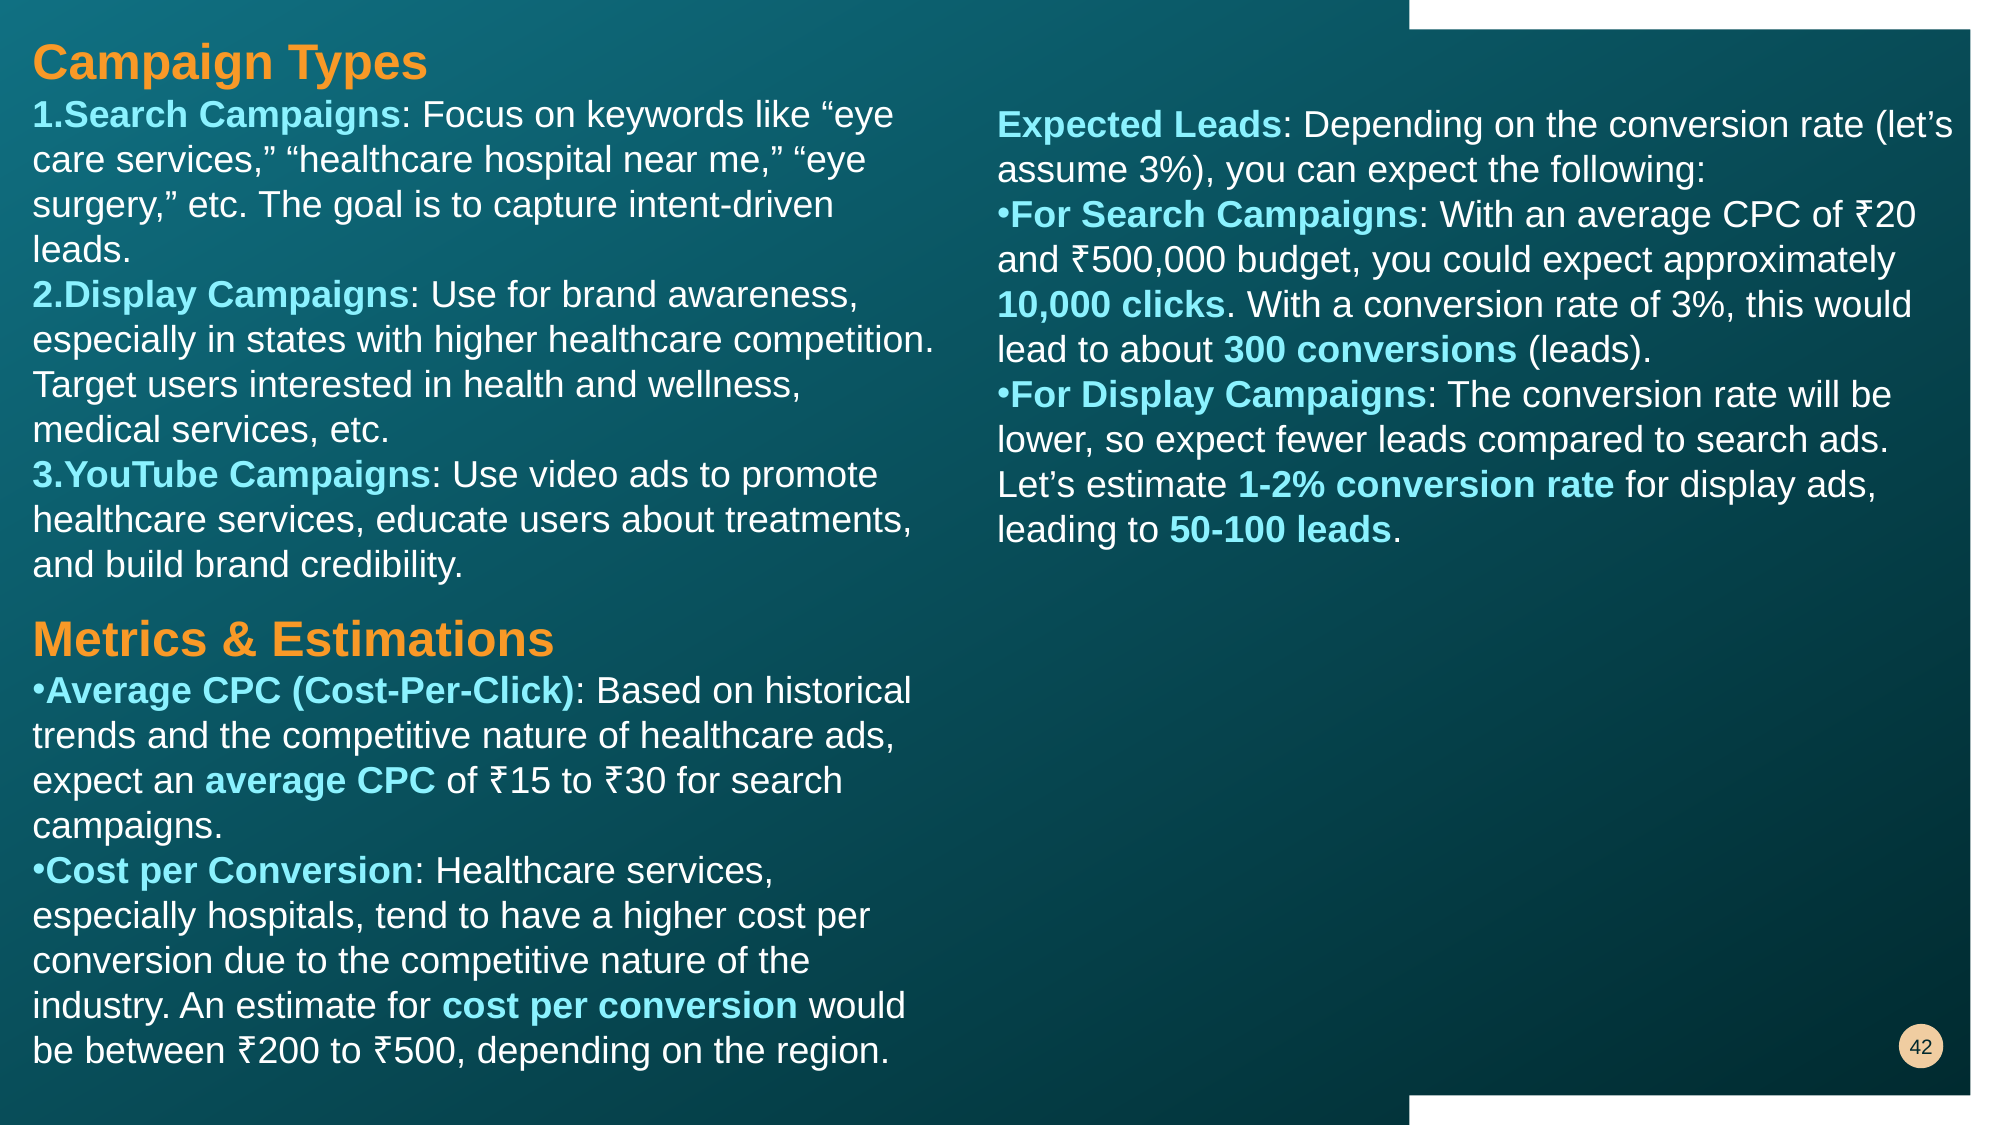

Campaign Types
Search Campaigns: Focus on keywords like “eye care services,” “healthcare hospital near me,” “eye surgery,” etc. The goal is to capture intent-driven leads.
Display Campaigns: Use for brand awareness, especially in states with higher healthcare competition. Target users interested in health and wellness, medical services, etc.
YouTube Campaigns: Use video ads to promote healthcare services, educate users about treatments, and build brand credibility.
Expected Leads: Depending on the conversion rate (let’s assume 3%), you can expect the following:
For Search Campaigns: With an average CPC of ₹20 and ₹500,000 budget, you could expect approximately 10,000 clicks. With a conversion rate of 3%, this would lead to about 300 conversions (leads).
For Display Campaigns: The conversion rate will be lower, so expect fewer leads compared to search ads. Let’s estimate 1-2% conversion rate for display ads, leading to 50-100 leads.
Metrics & Estimations
Average CPC (Cost-Per-Click): Based on historical trends and the competitive nature of healthcare ads, expect an average CPC of ₹15 to ₹30 for search campaigns.
Cost per Conversion: Healthcare services, especially hospitals, tend to have a higher cost per conversion due to the competitive nature of the industry. An estimate for cost per conversion would be between ₹200 to ₹500, depending on the region.
42